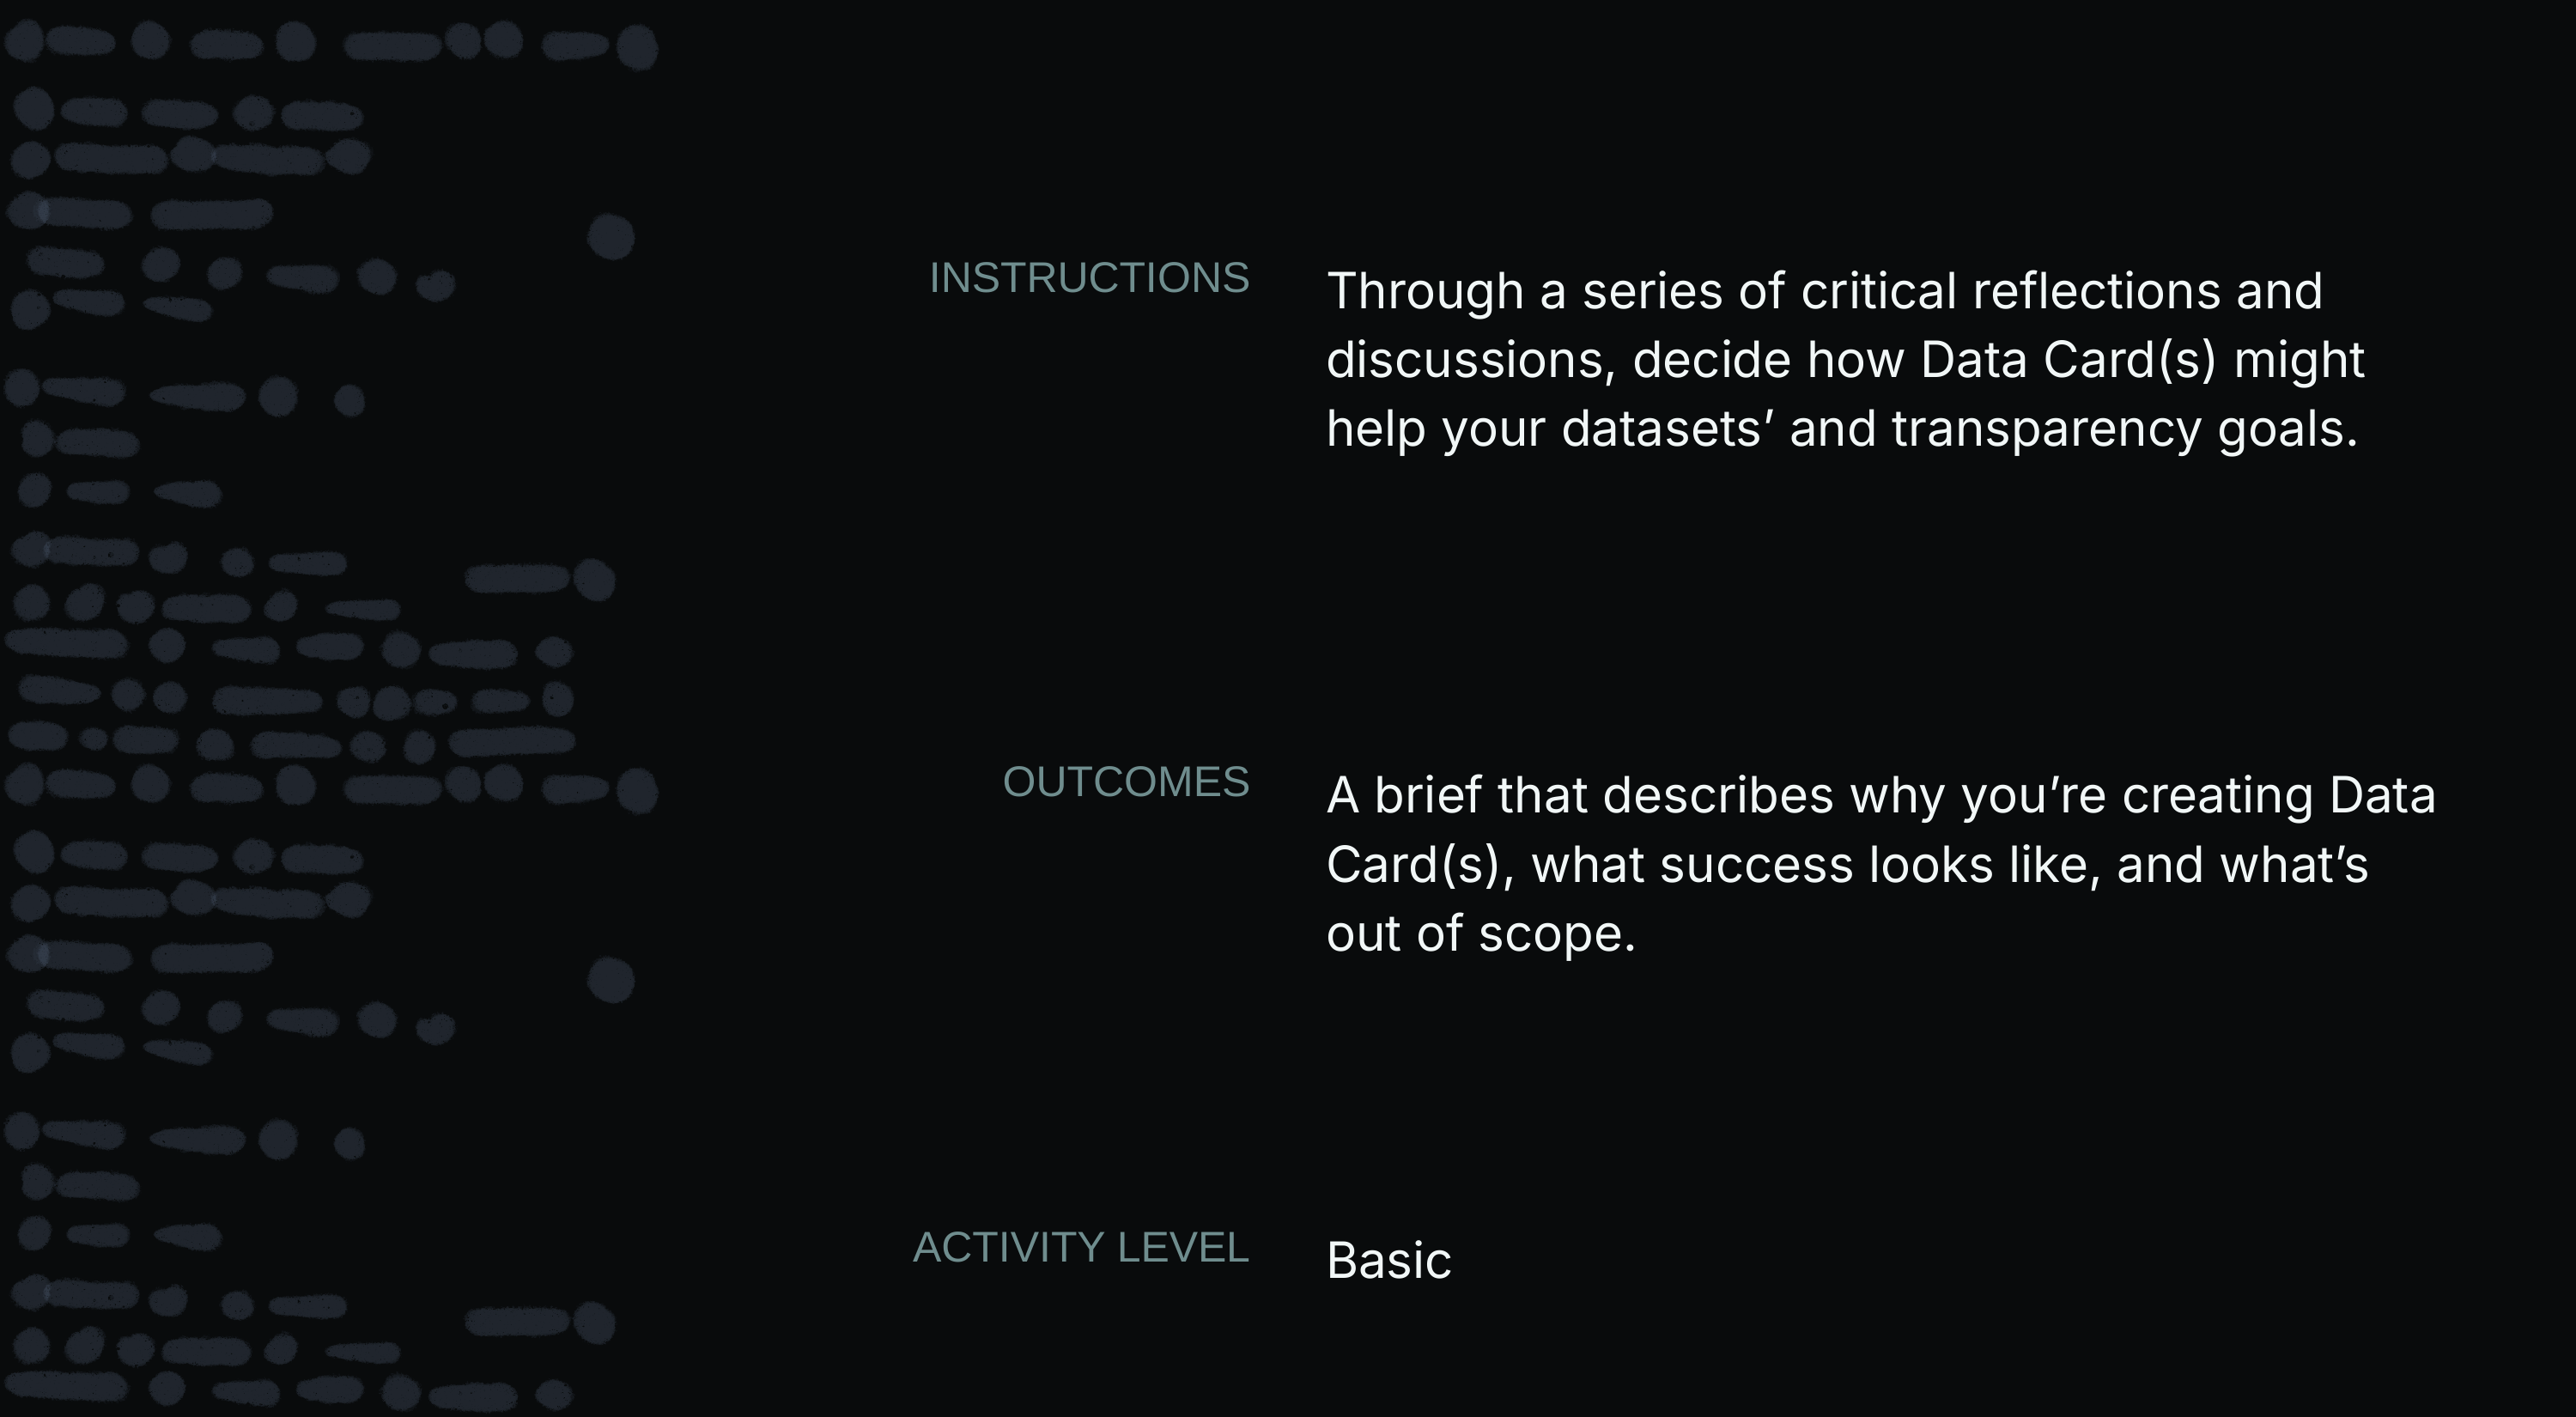

Through a series of critical reflections and discussions, decide how Data Card(s) might help your datasets’ and transparency goals.
A brief that describes why you’re creating Data Card(s), what success looks like, and what’s out of scope.
Basic